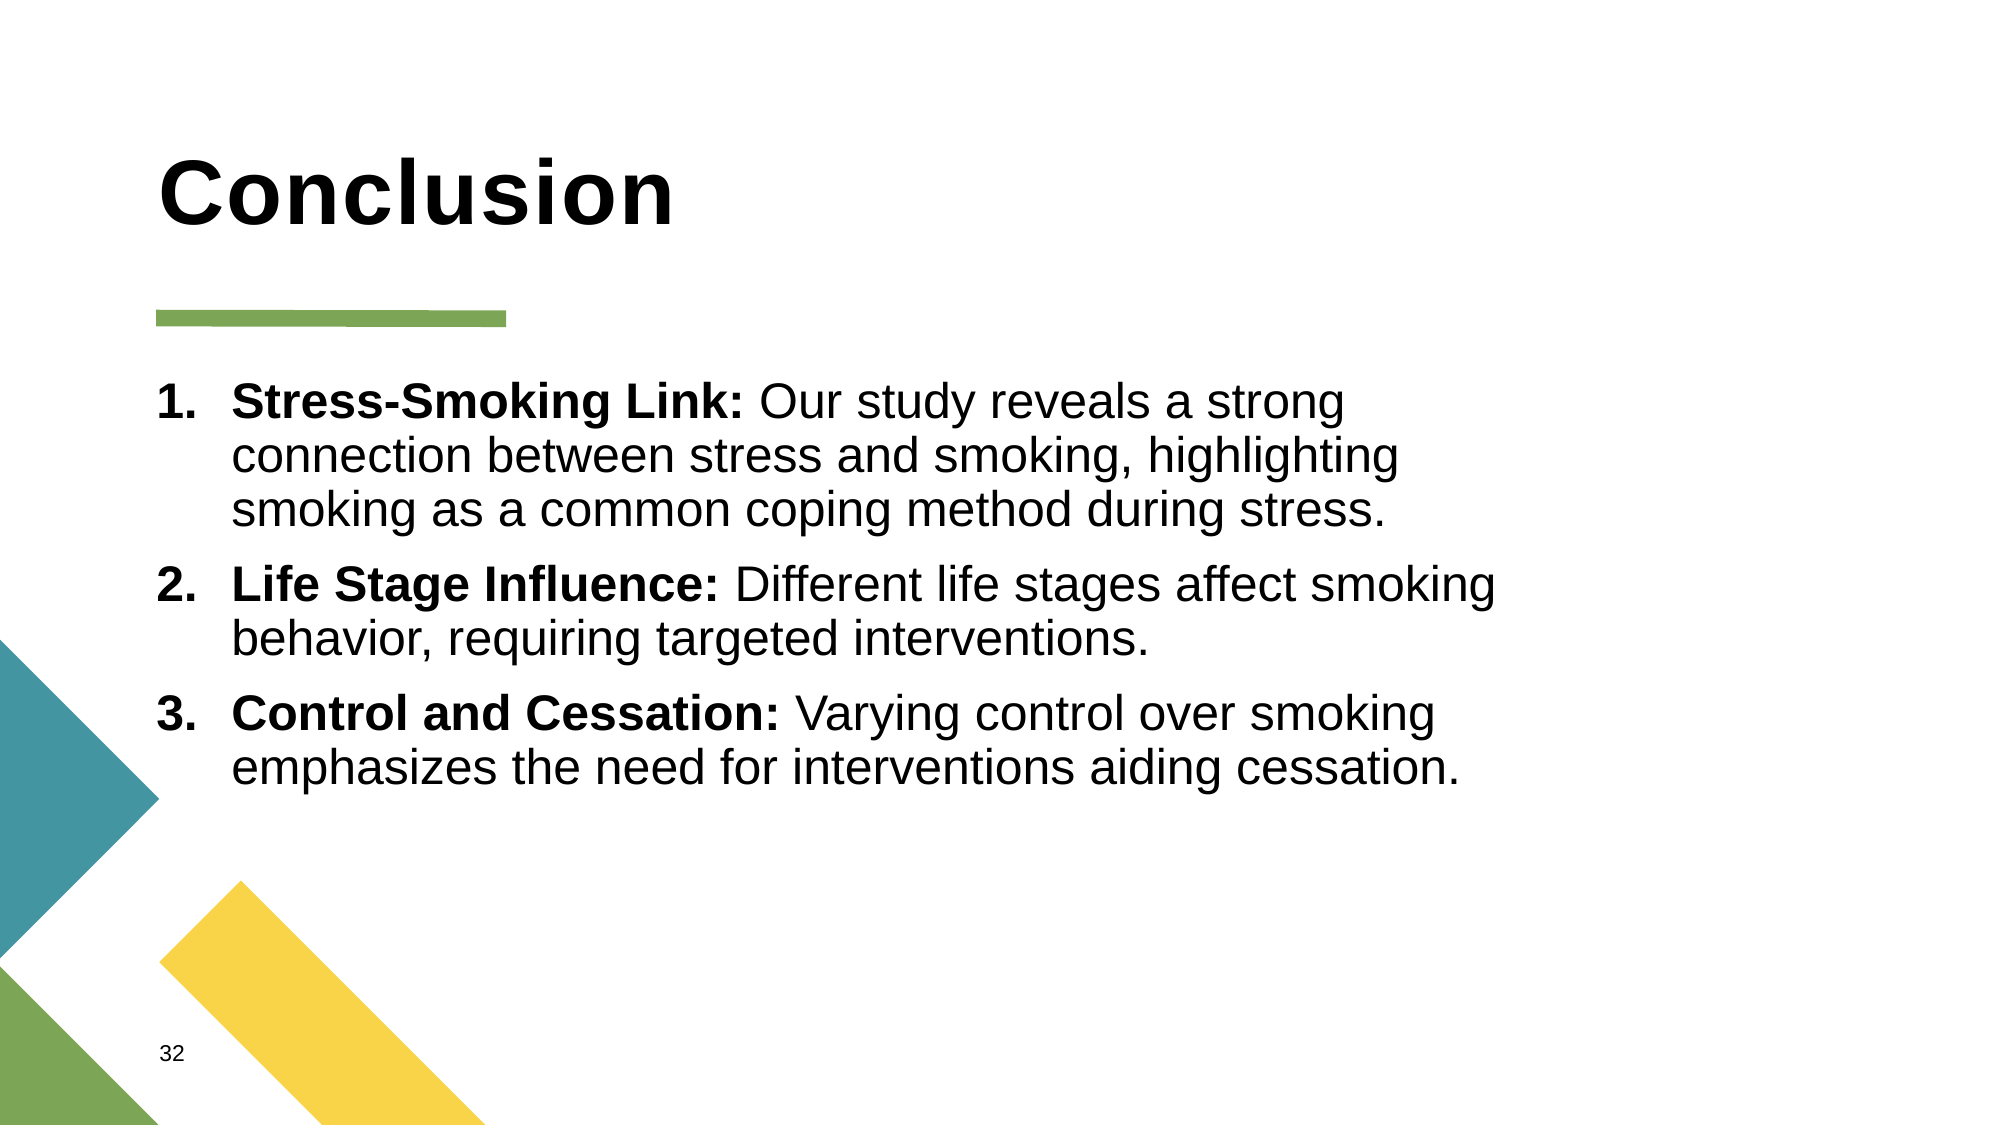

# Conclusion
Stress-Smoking Link: Our study reveals a strong connection between stress and smoking, highlighting smoking as a common coping method during stress.
Life Stage Influence: Different life stages affect smoking behavior, requiring targeted interventions.
Control and Cessation: Varying control over smoking emphasizes the need for interventions aiding cessation.
32